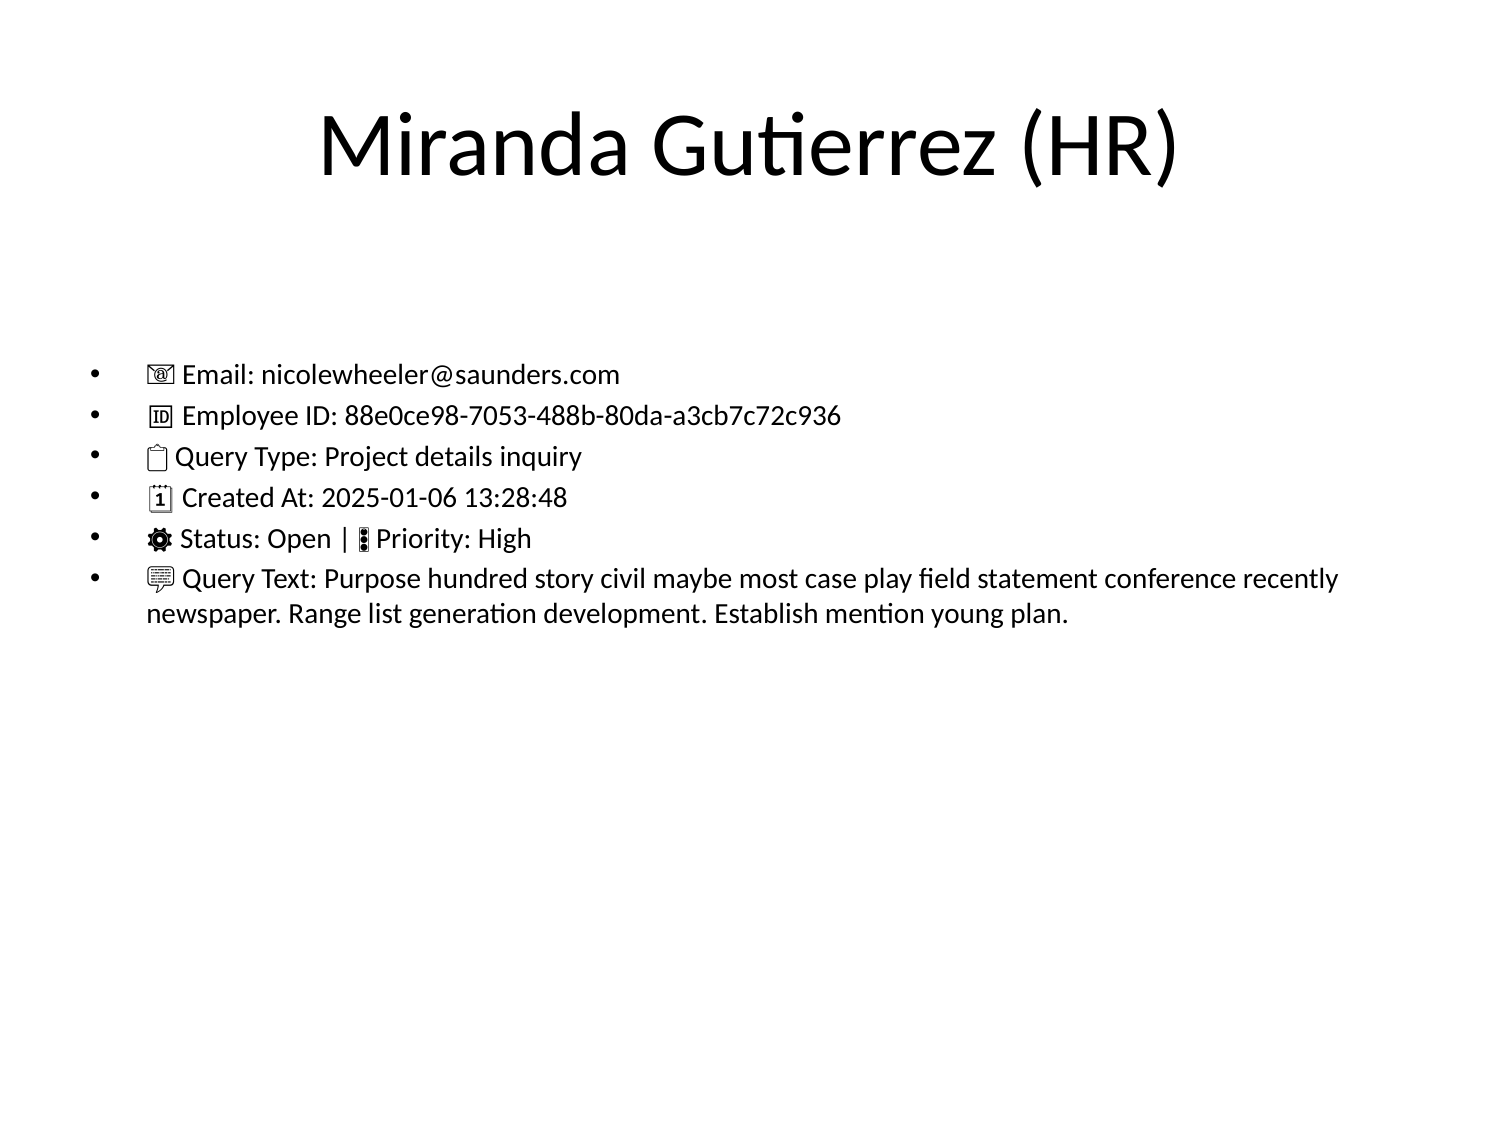

# Miranda Gutierrez (HR)

📧 Email: nicolewheeler@saunders.com
🆔 Employee ID: 88e0ce98-7053-488b-80da-a3cb7c72c936
📋 Query Type: Project details inquiry
🗓 Created At: 2025-01-06 13:28:48
⚙ Status: Open | 🚦 Priority: High
💬 Query Text: Purpose hundred story civil maybe most case play field statement conference recently newspaper. Range list generation development. Establish mention young plan.